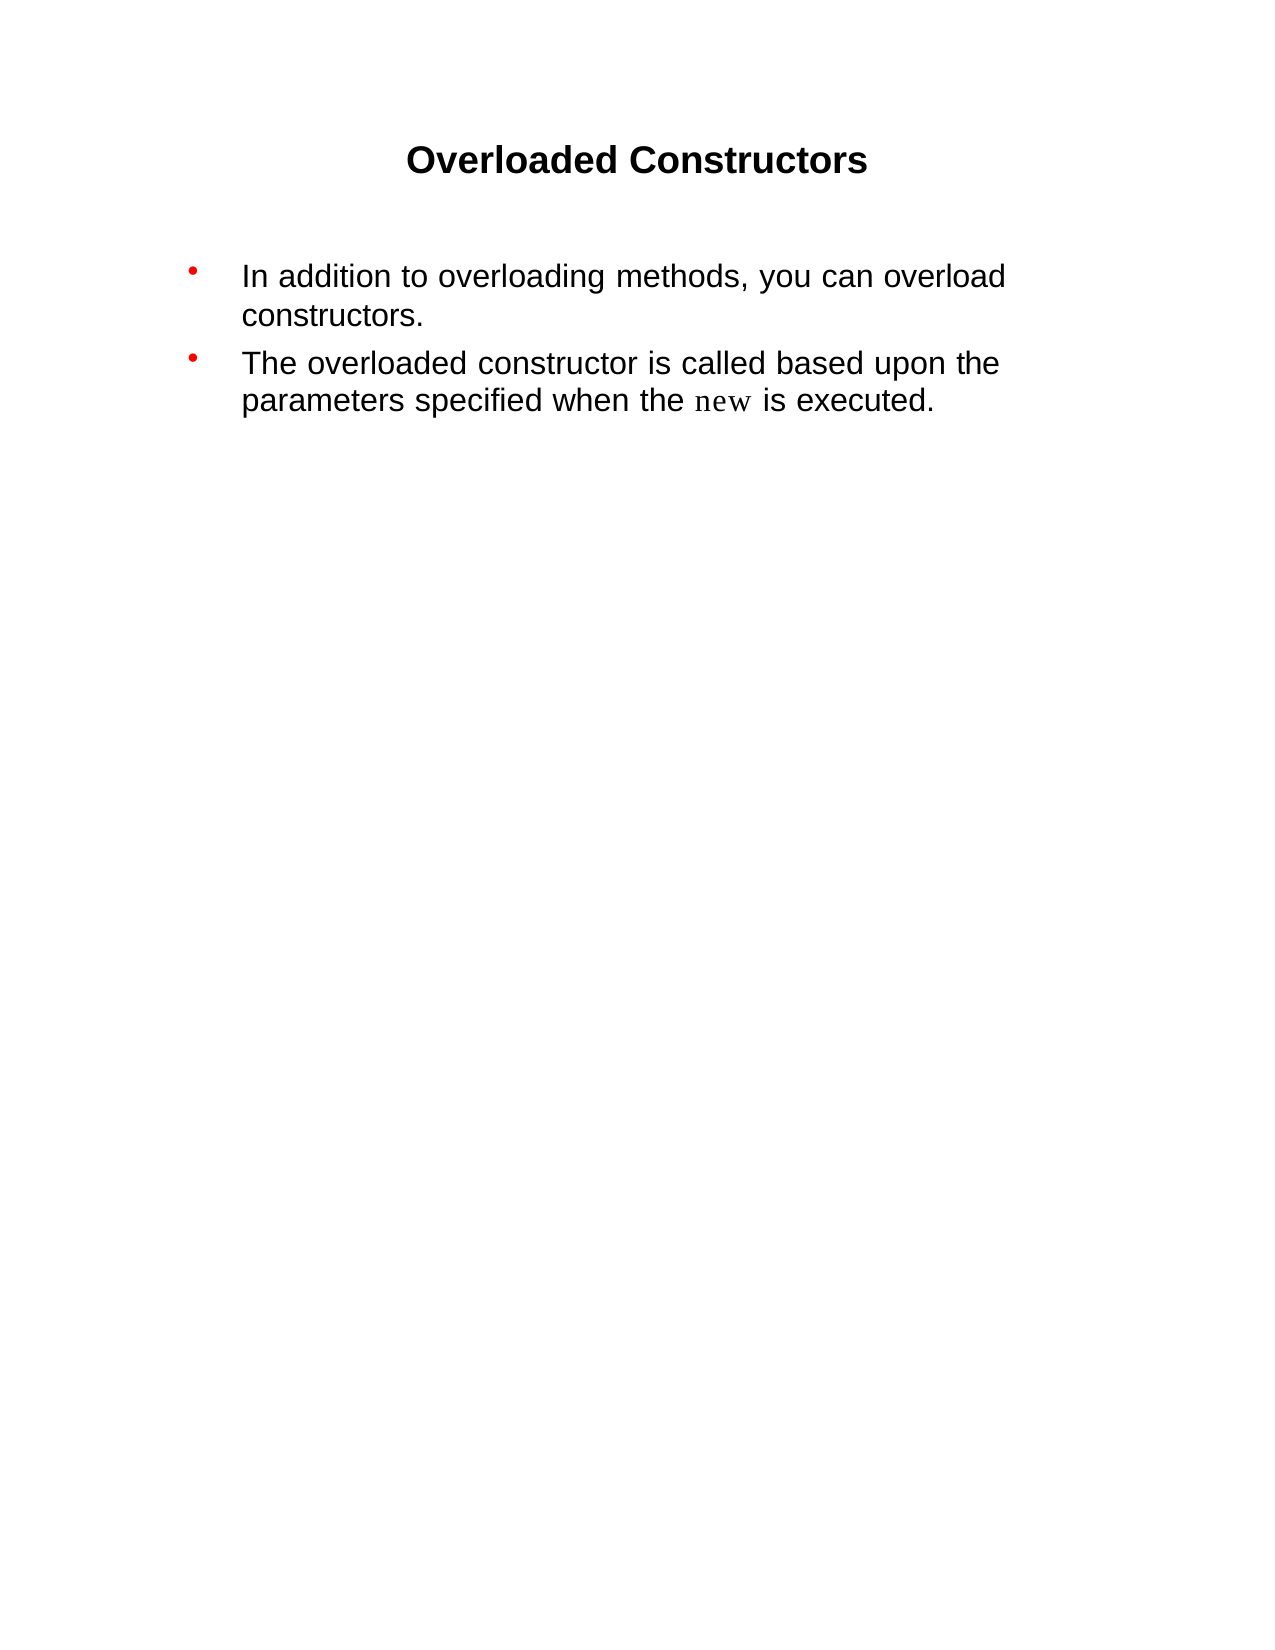

Overloaded Constructors

In addition to overloading methods, you can overload constructors.
The overloaded constructor is called based upon the parameters specified when the new is executed.